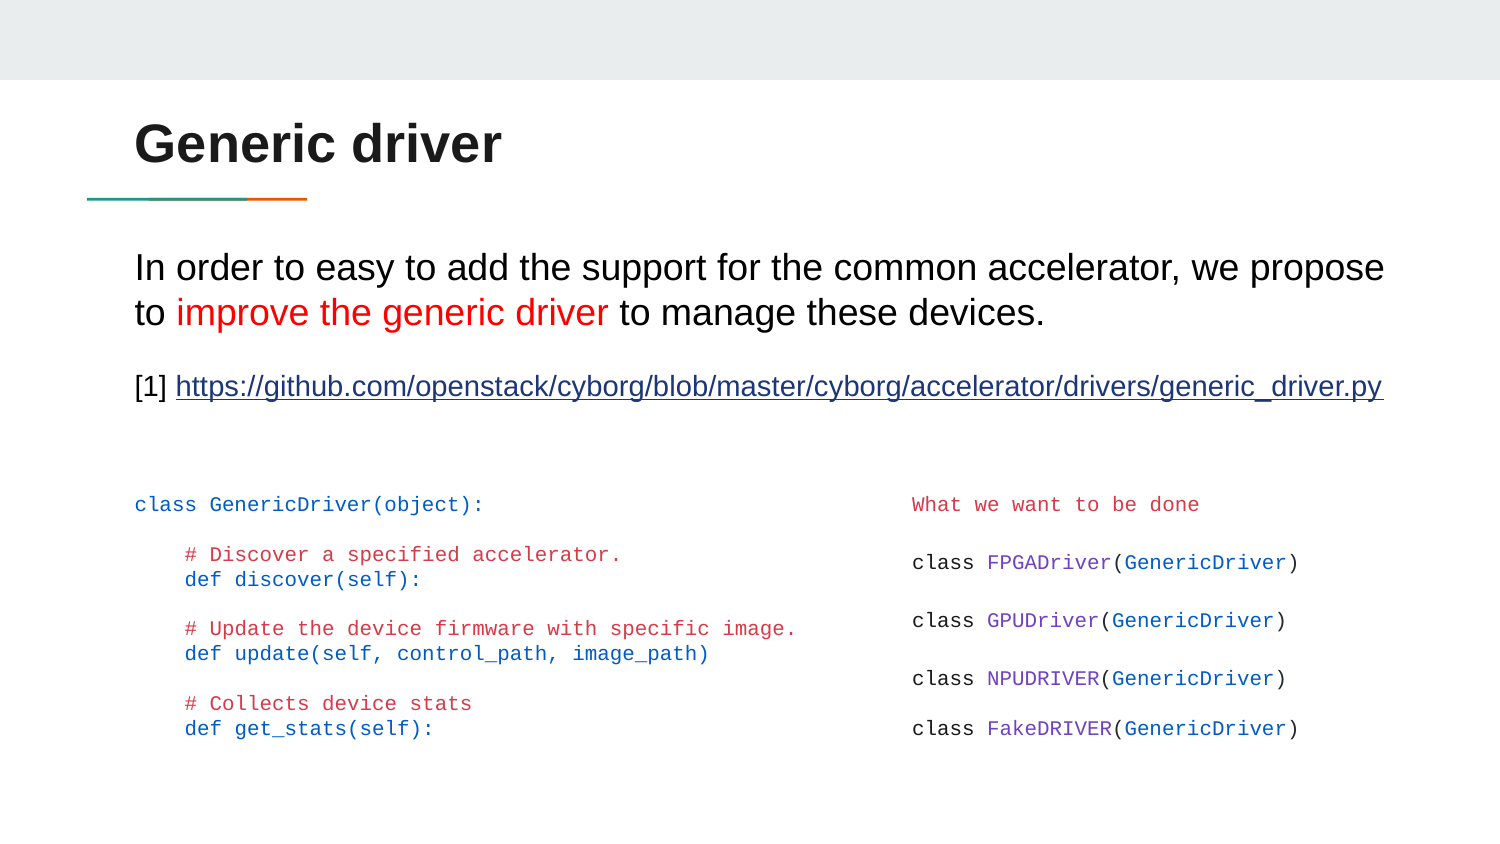

# Generic driver
In order to easy to add the support for the common accelerator, we propose to improve the generic driver to manage these devices.
[1] https://github.com/openstack/cyborg/blob/master/cyborg/accelerator/drivers/generic_driver.py

class GenericDriver(object):

    # Discover a specified accelerator.
    def discover(self):

    # Update the device firmware with specific image.
    def update(self, control_path, image_path)

    # Collects device stats
    def get_stats(self):
What we want to be done
class FPGADriver(GenericDriver)
class GPUDriver(GenericDriver)
class NPUDRIVER(GenericDriver)

class FakeDRIVER(GenericDriver)